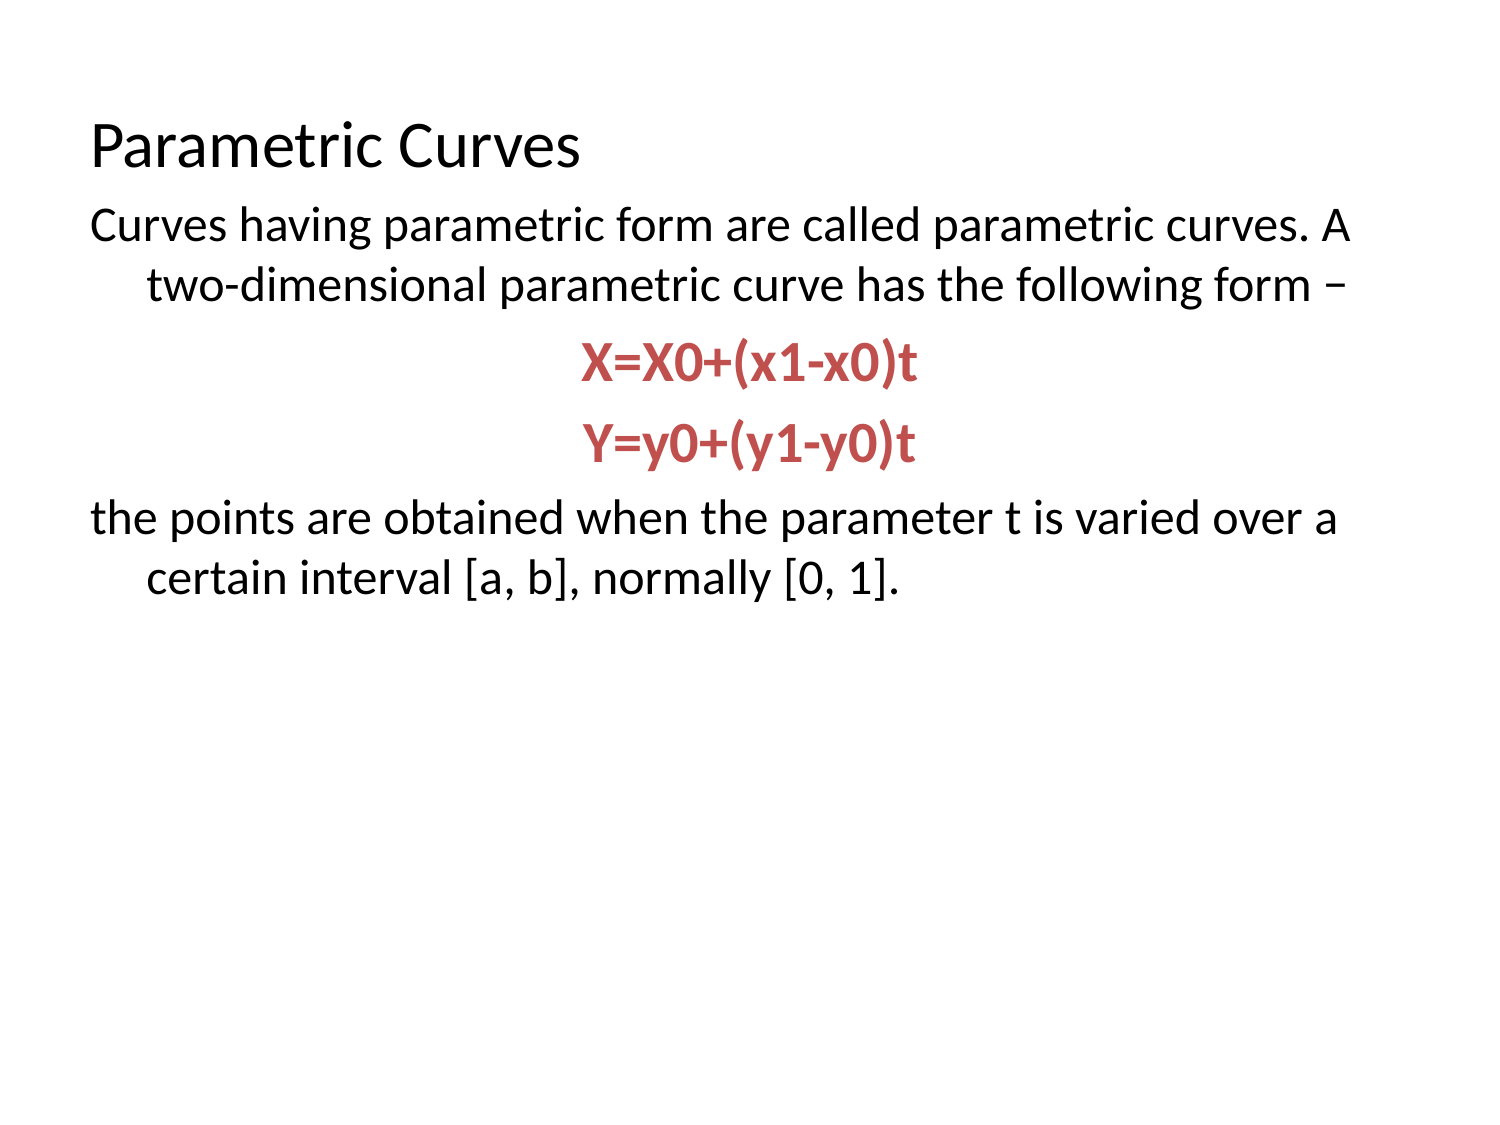

Parametric Curves
Curves having parametric form are called parametric curves. A two-dimensional parametric curve has the following form −
X=X0+(x1-x0)t
Y=y0+(y1-y0)t
the points are obtained when the parameter t is varied over a certain interval [a, b], normally [0, 1].